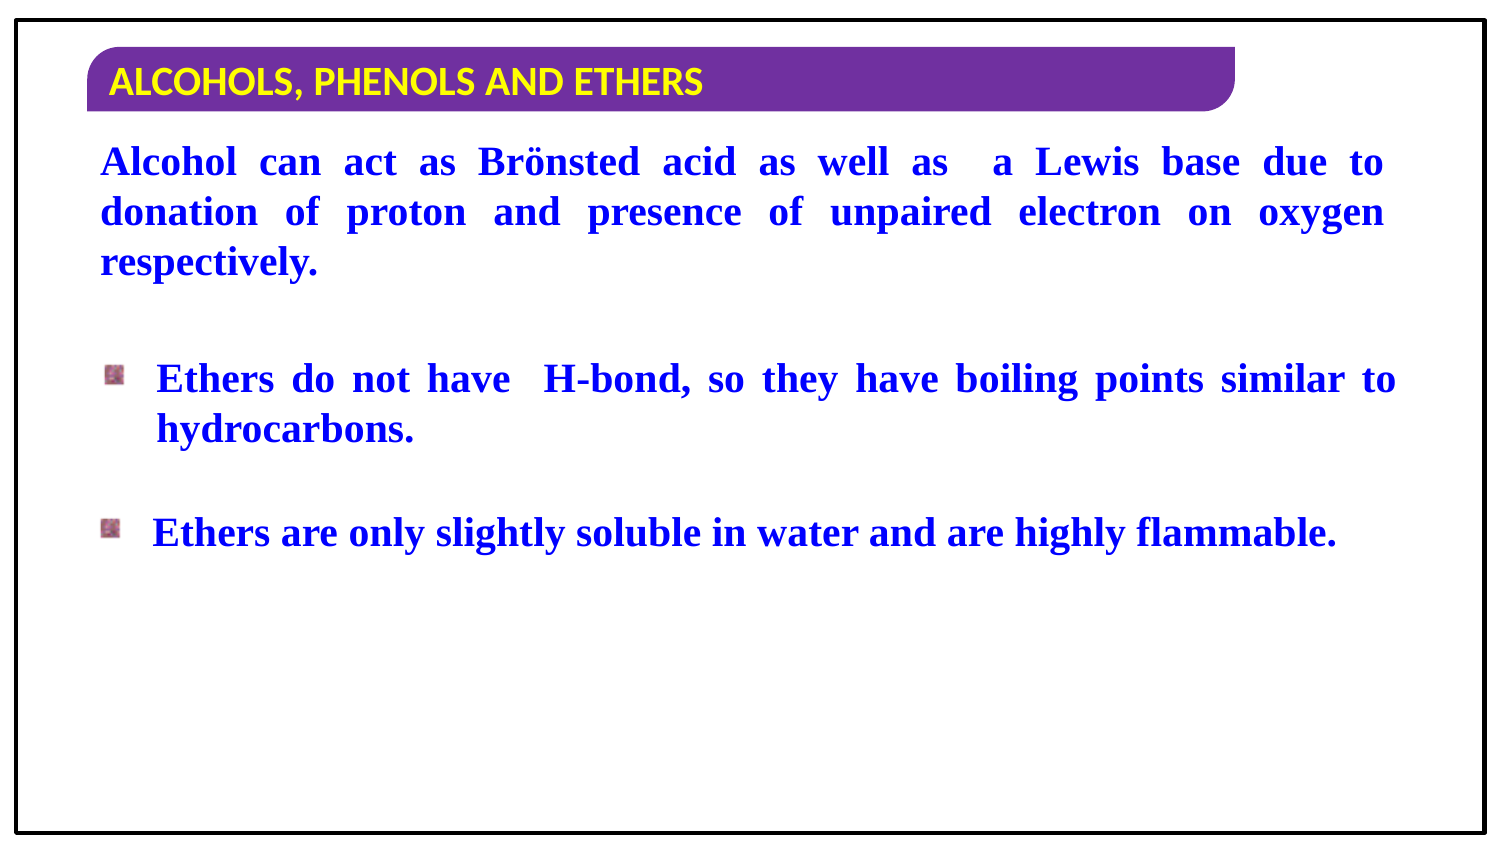

Alcohol can act as Brönsted acid as well as  a Lewis base due to donation of proton and presence of unpaired electron on oxygen respectively.
Ethers do not have  H-bond, so they have boiling points similar to hydrocarbons.
Ethers are only slightly soluble in water and are highly flammable.